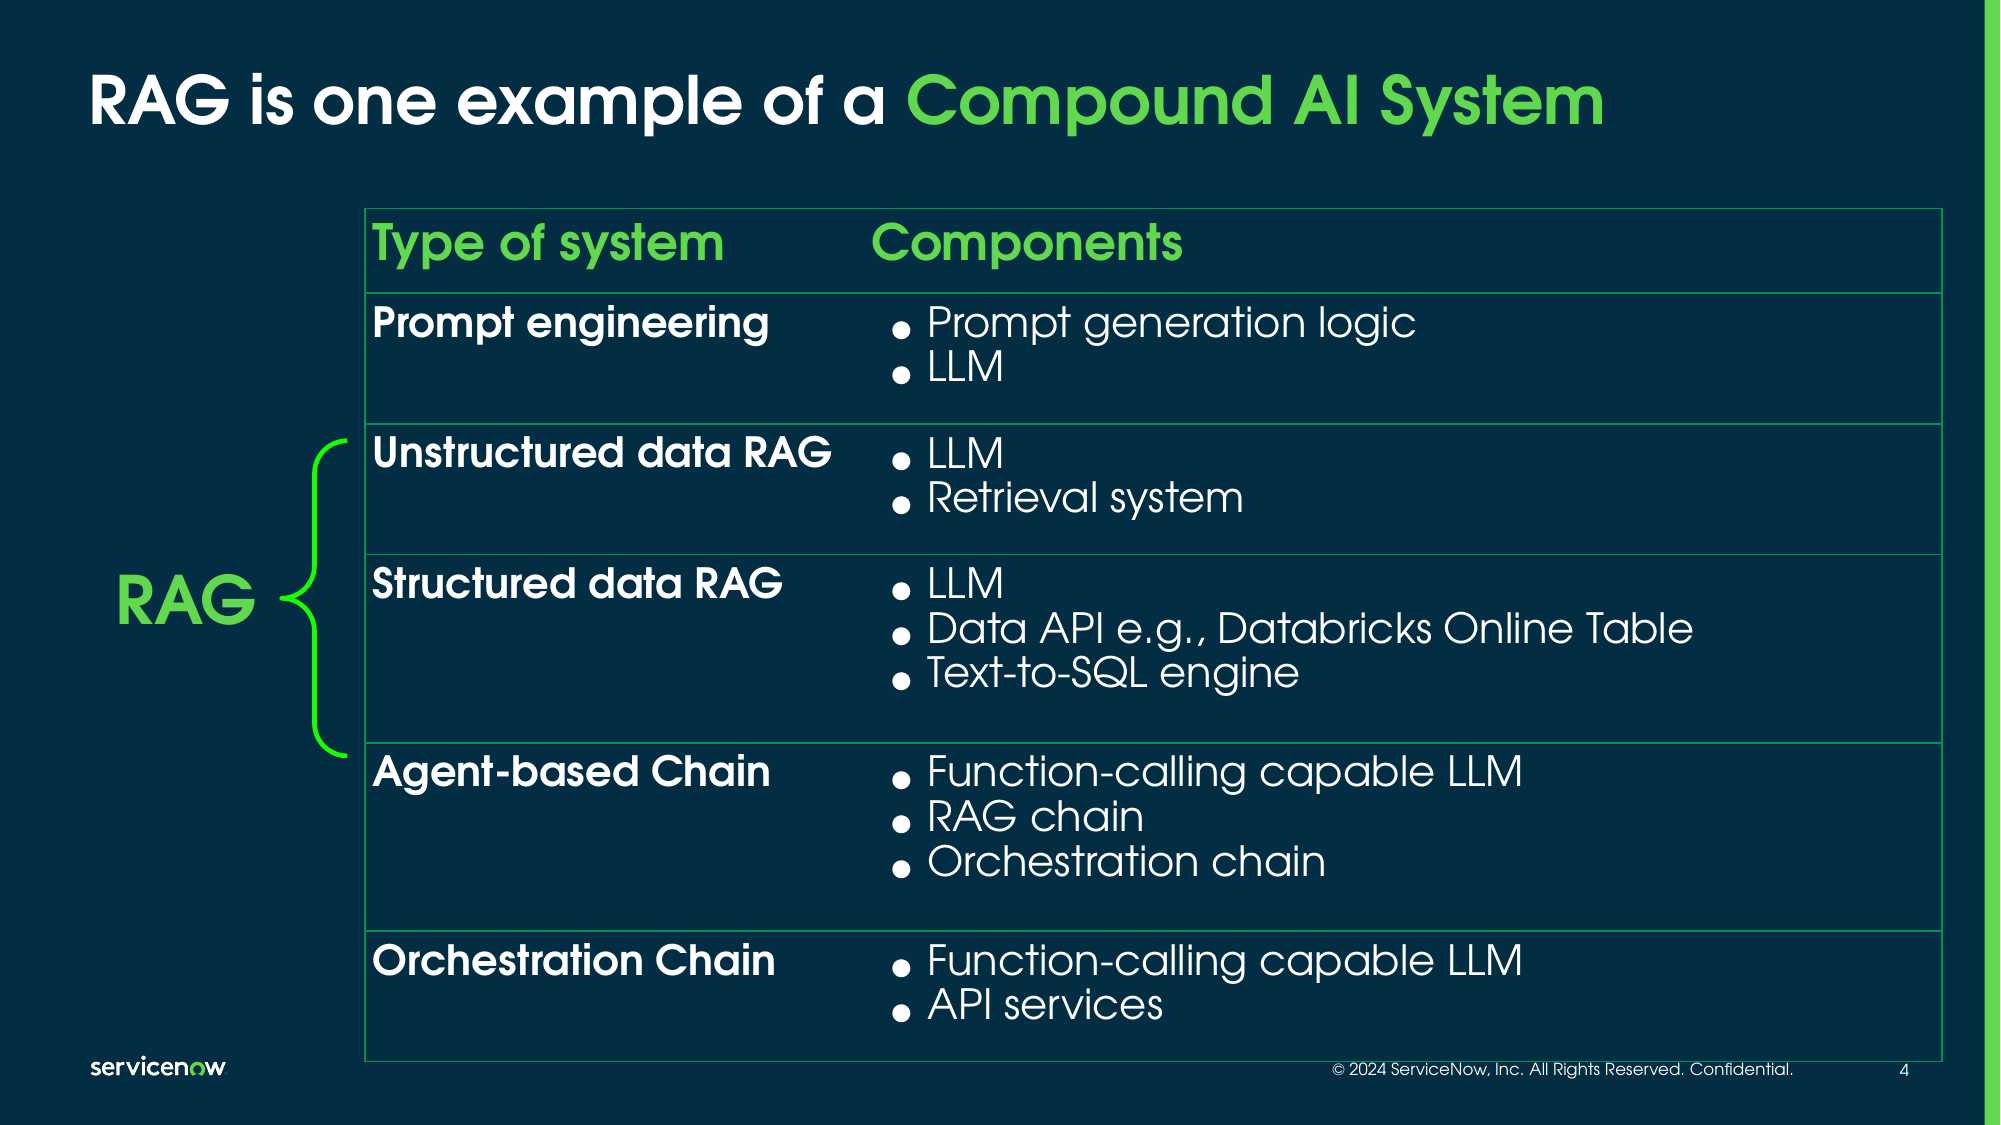

# RAG is one example of a Compound AI System
| Type of system | Components |
| --- | --- |
| Prompt engineering | Prompt generation logic LLM |
| Unstructured data RAG | LLM Retrieval system |
| Structured data RAG | LLM Data API e.g., Databricks Online Table Text-to-SQL engine |
| Agent-based Chain | Function-calling capable LLM RAG chain Orchestration chain |
| Orchestration Chain | Function-calling capable LLM API services |

RAG